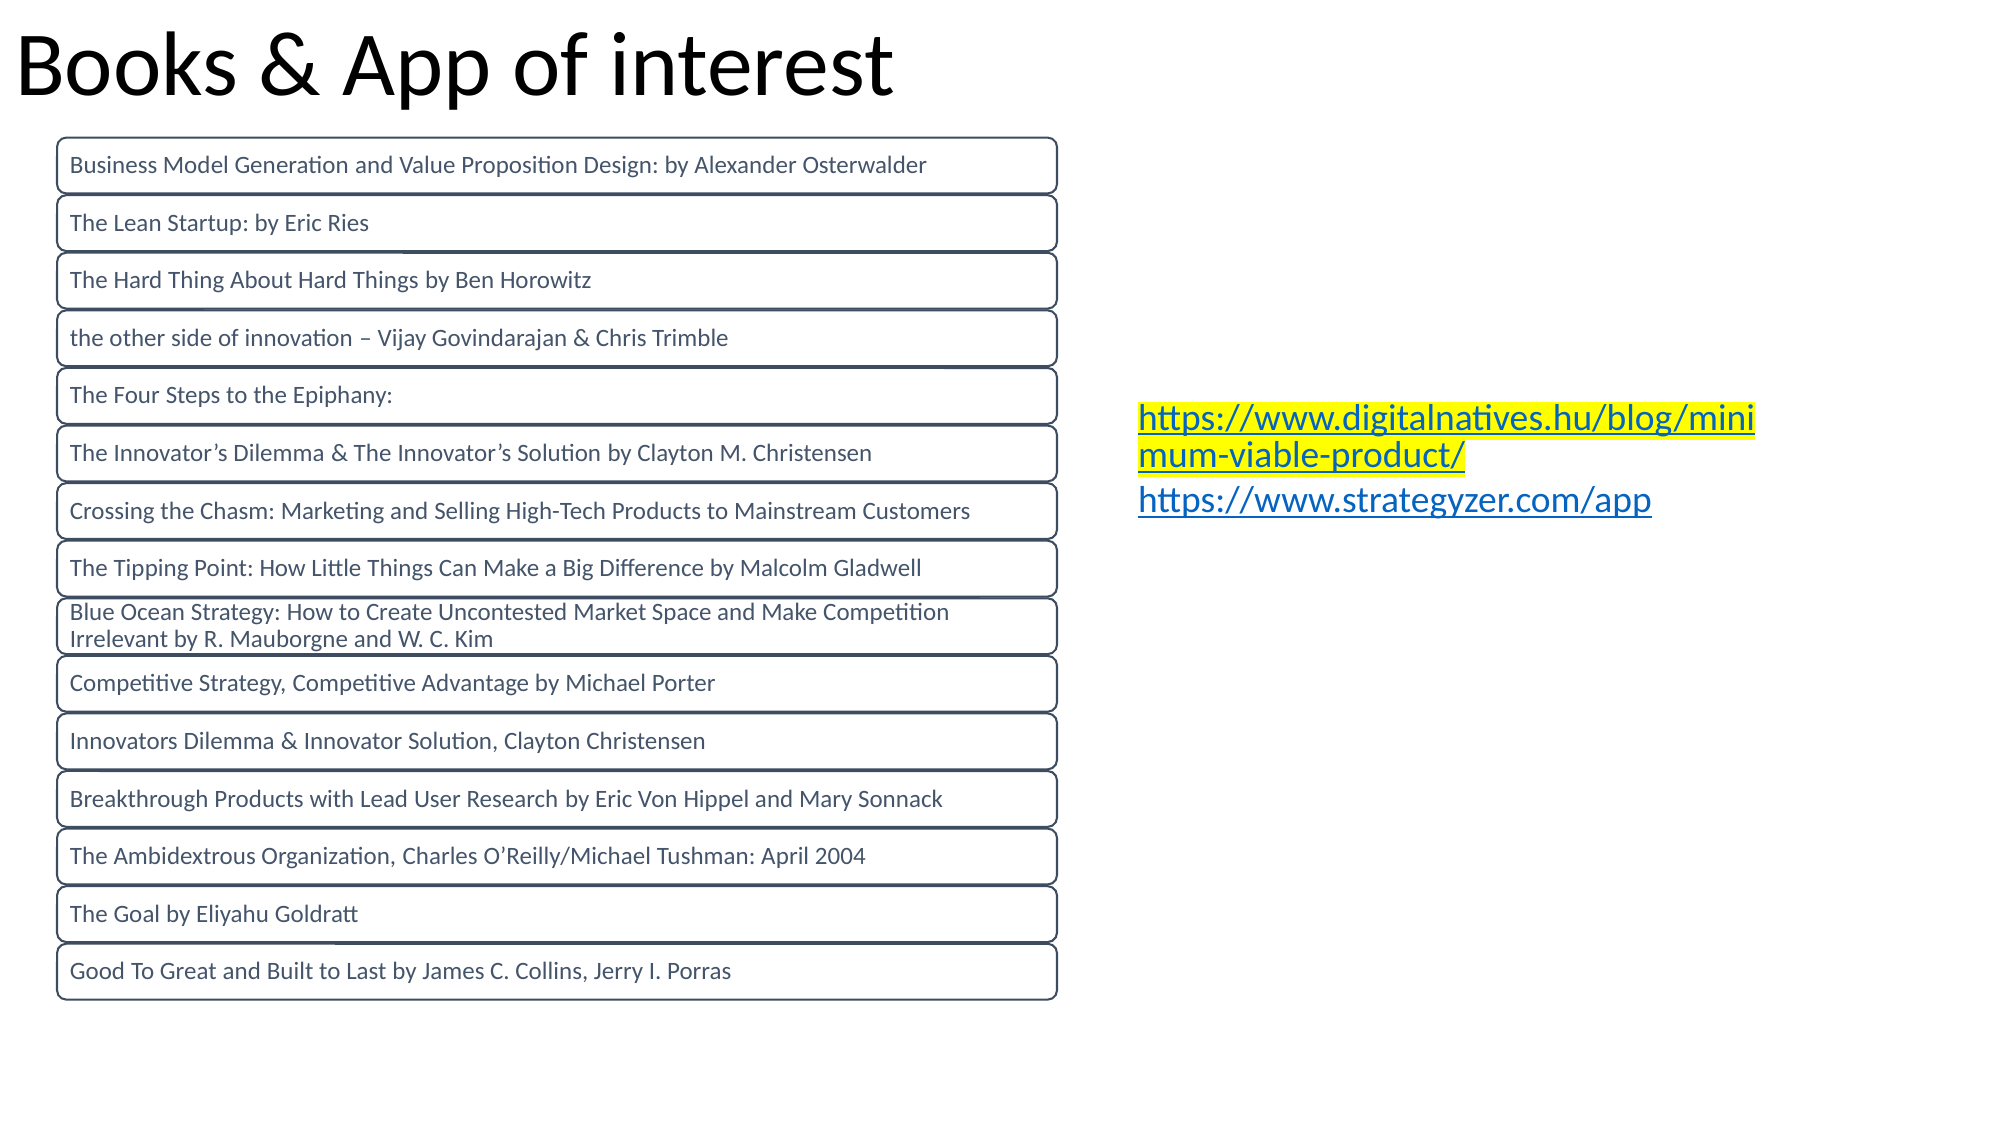

# Books & App of interest
Business Model Generation and Value Proposition Design: by Alexander Osterwalder
The Lean Startup: by Eric Ries
The Hard Thing About Hard Things by Ben Horowitz
the other side of innovation – Vijay Govindarajan & Chris Trimble
The Four Steps to the Epiphany:
The Innovator’s Dilemma & The Innovator’s Solution by Clayton M. Christensen
Crossing the Chasm: Marketing and Selling High-Tech Products to Mainstream Customers
The Tipping Point: How Little Things Can Make a Big Difference by Malcolm Gladwell
Blue Ocean Strategy: How to Create Uncontested Market Space and Make Competition Irrelevant by R. Mauborgne and W. C. Kim
Competitive Strategy, Competitive Advantage by Michael Porter
Innovators Dilemma & Innovator Solution, Clayton Christensen
Breakthrough Products with Lead User Research by Eric Von Hippel and Mary Sonnack
The Ambidextrous Organization, Charles O’Reilly/Michael Tushman: April 2004
The Goal by Eliyahu Goldratt
Good To Great and Built to Last by James C. Collins, Jerry I. Porras
https://www.digitalnatives.hu/blog/minimum-viable-product/
https://www.strategyzer.com/app